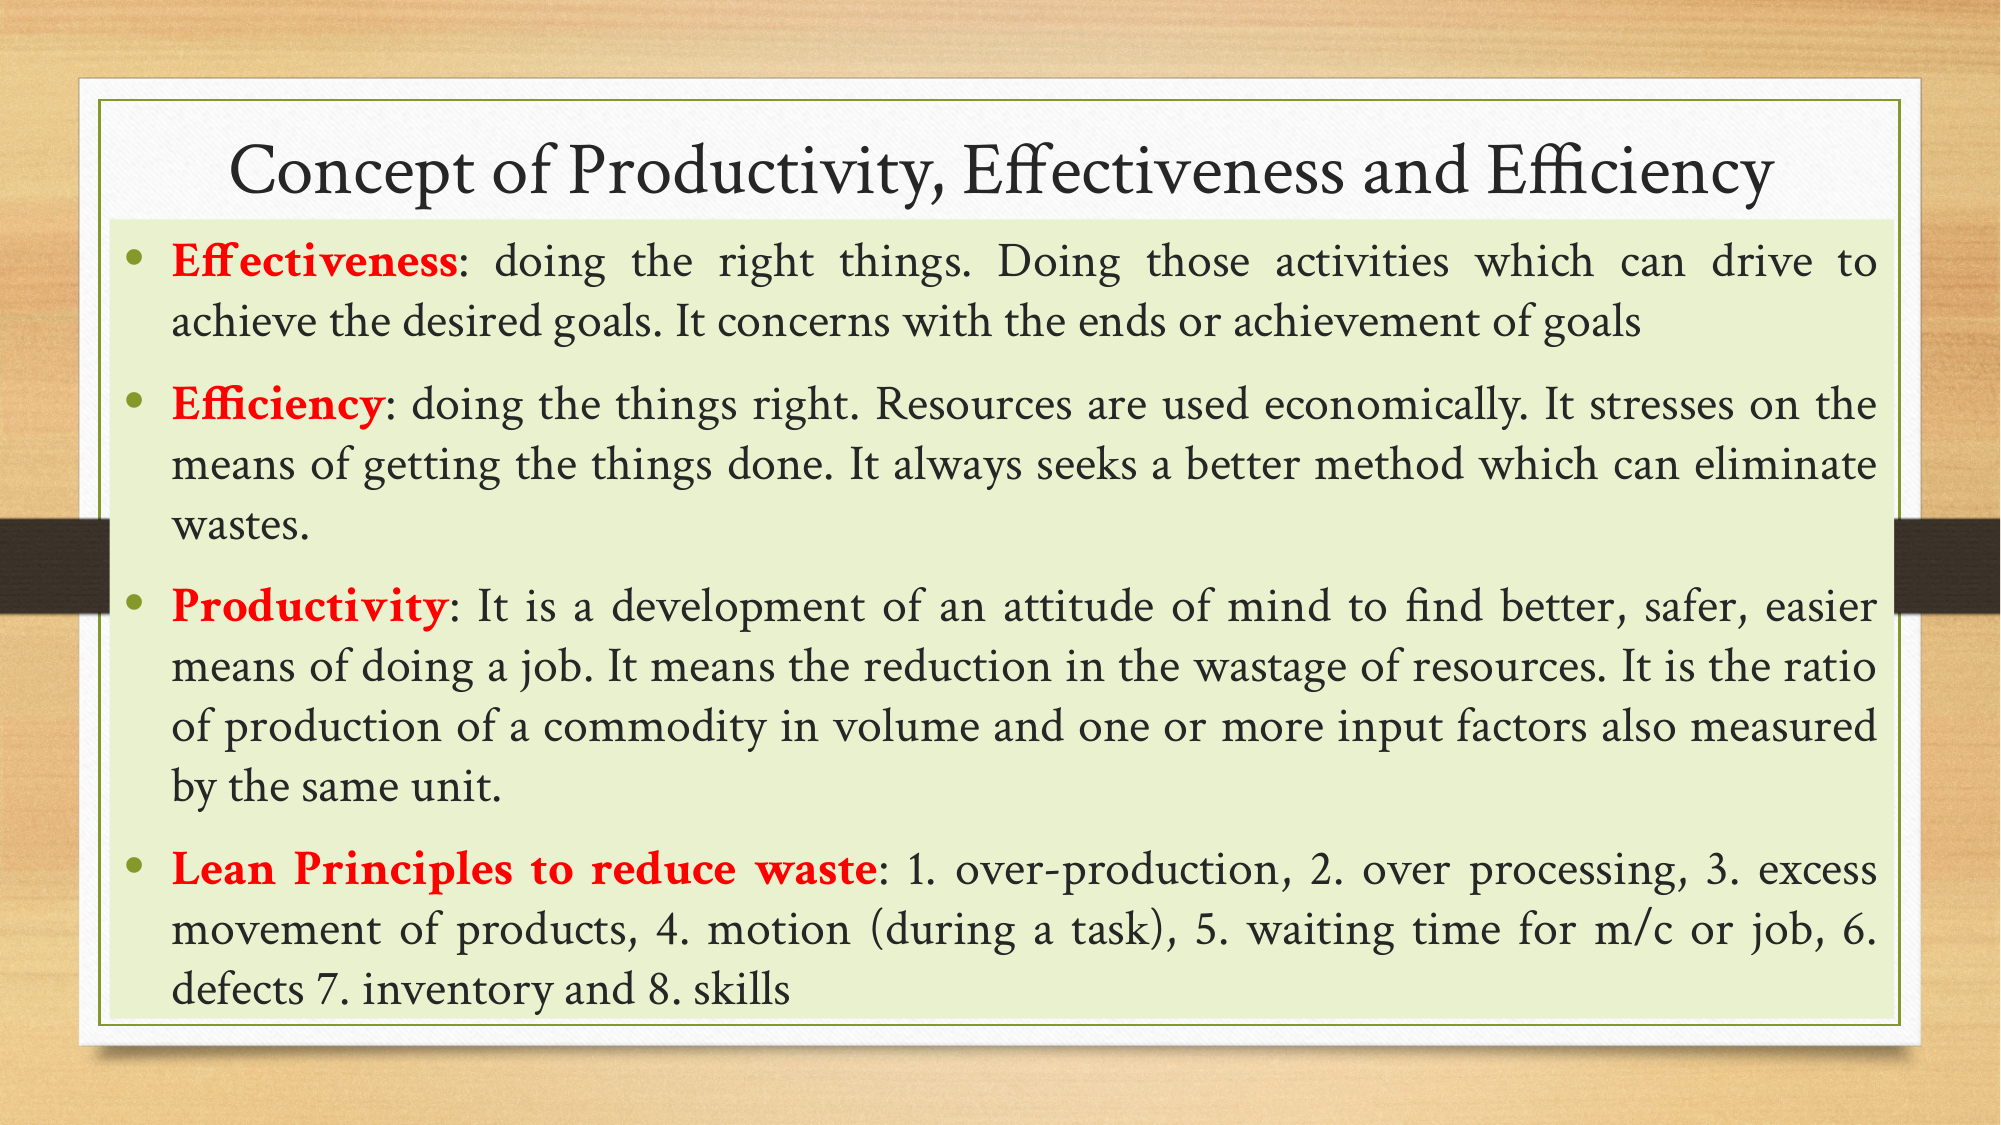

# Concept of Productivity, Effectiveness and Efficiency
Effectiveness: doing the right things. Doing those activities which can drive to achieve the desired goals. It concerns with the ends or achievement of goals
Efficiency: doing the things right. Resources are used economically. It stresses on the means of getting the things done. It always seeks a better method which can eliminate wastes.
Productivity: It is a development of an attitude of mind to find better, safer, easier means of doing a job. It means the reduction in the wastage of resources. It is the ratio of production of a commodity in volume and one or more input factors also measured by the same unit.
Lean Principles to reduce waste: 1. over-production, 2. over processing, 3. excess movement of products, 4. motion (during a task), 5. waiting time for m/c or job, 6. defects 7. inventory and 8. skills